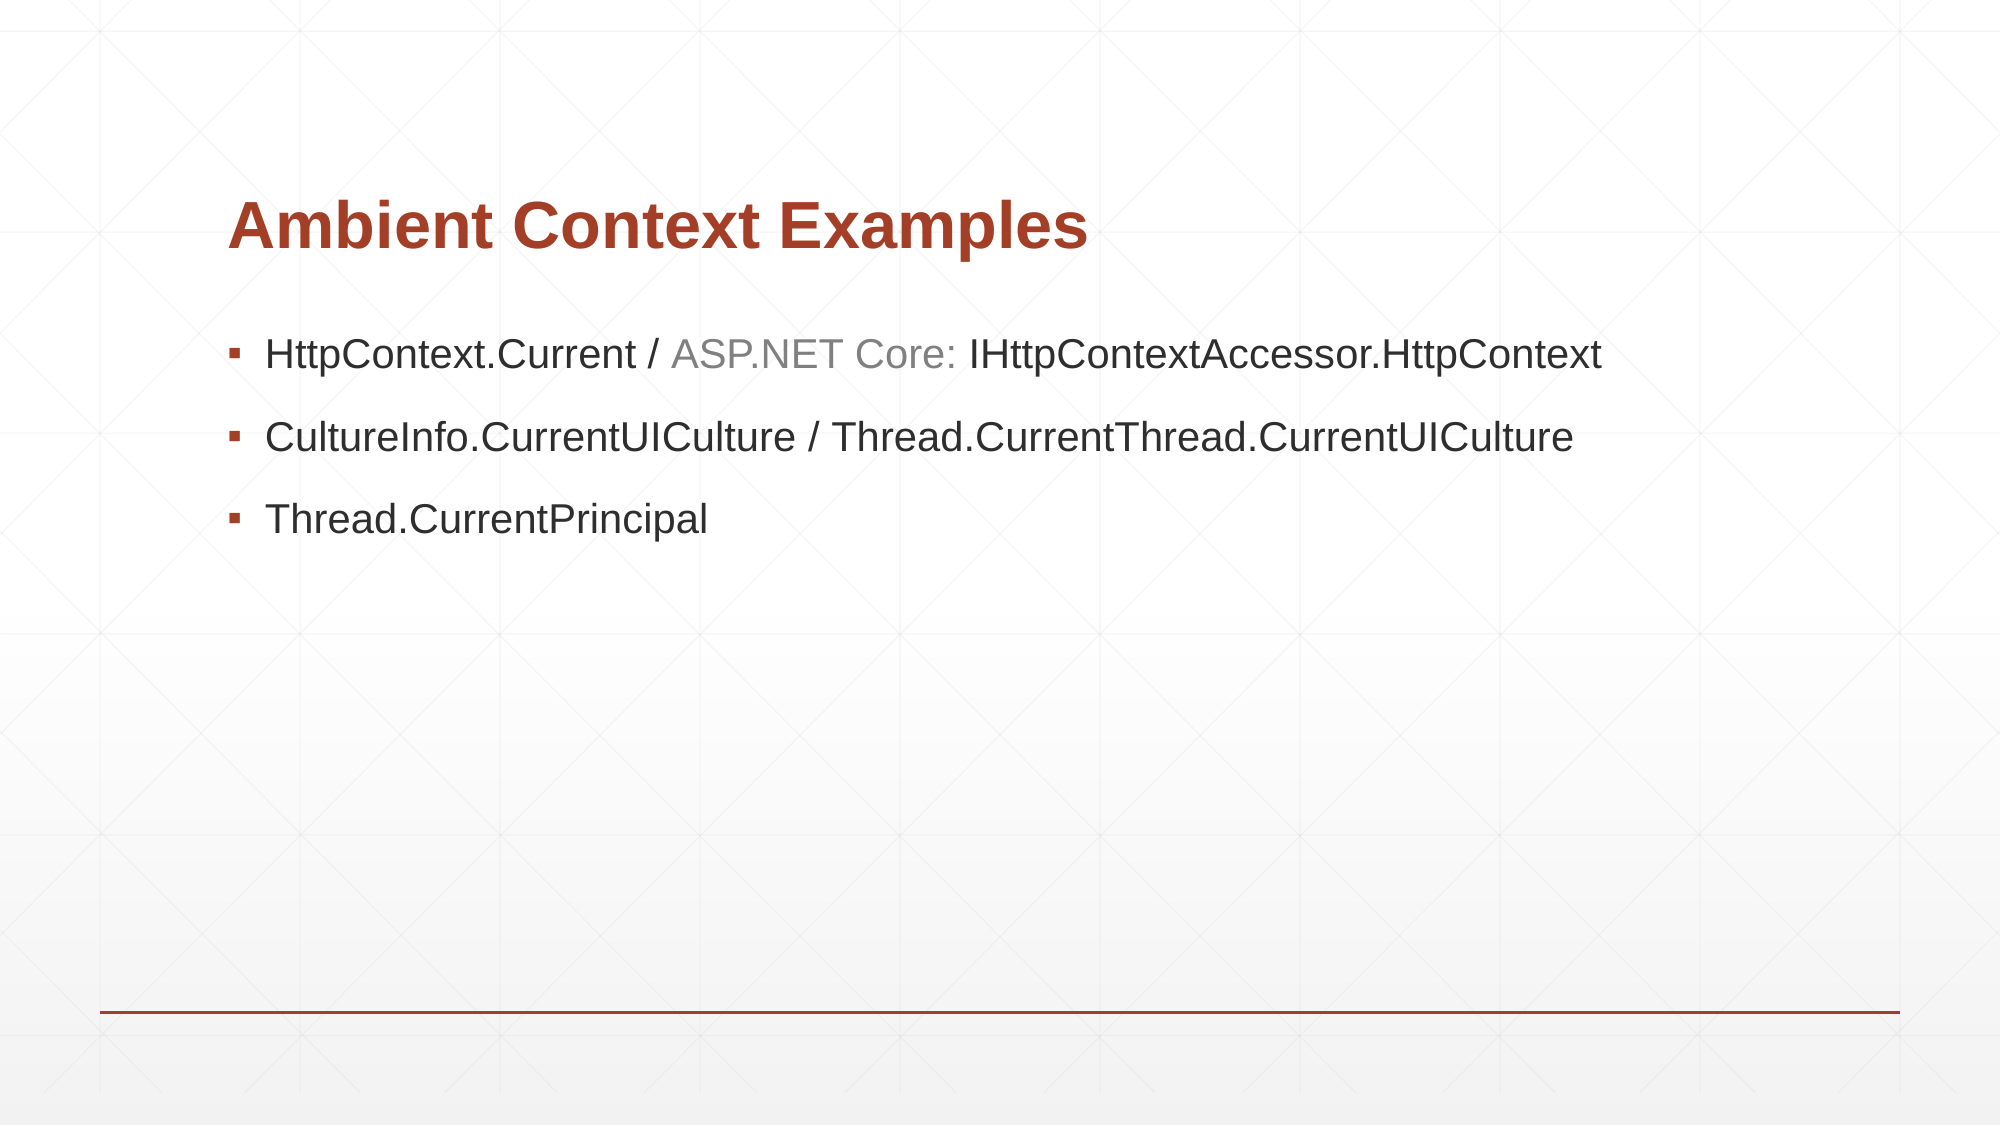

# Ambient Context Examples
HttpContext.Current / ASP.NET Core: IHttpContextAccessor.HttpContext
CultureInfo.CurrentUICulture / Thread.CurrentThread.CurrentUICulture
Thread.CurrentPrincipal